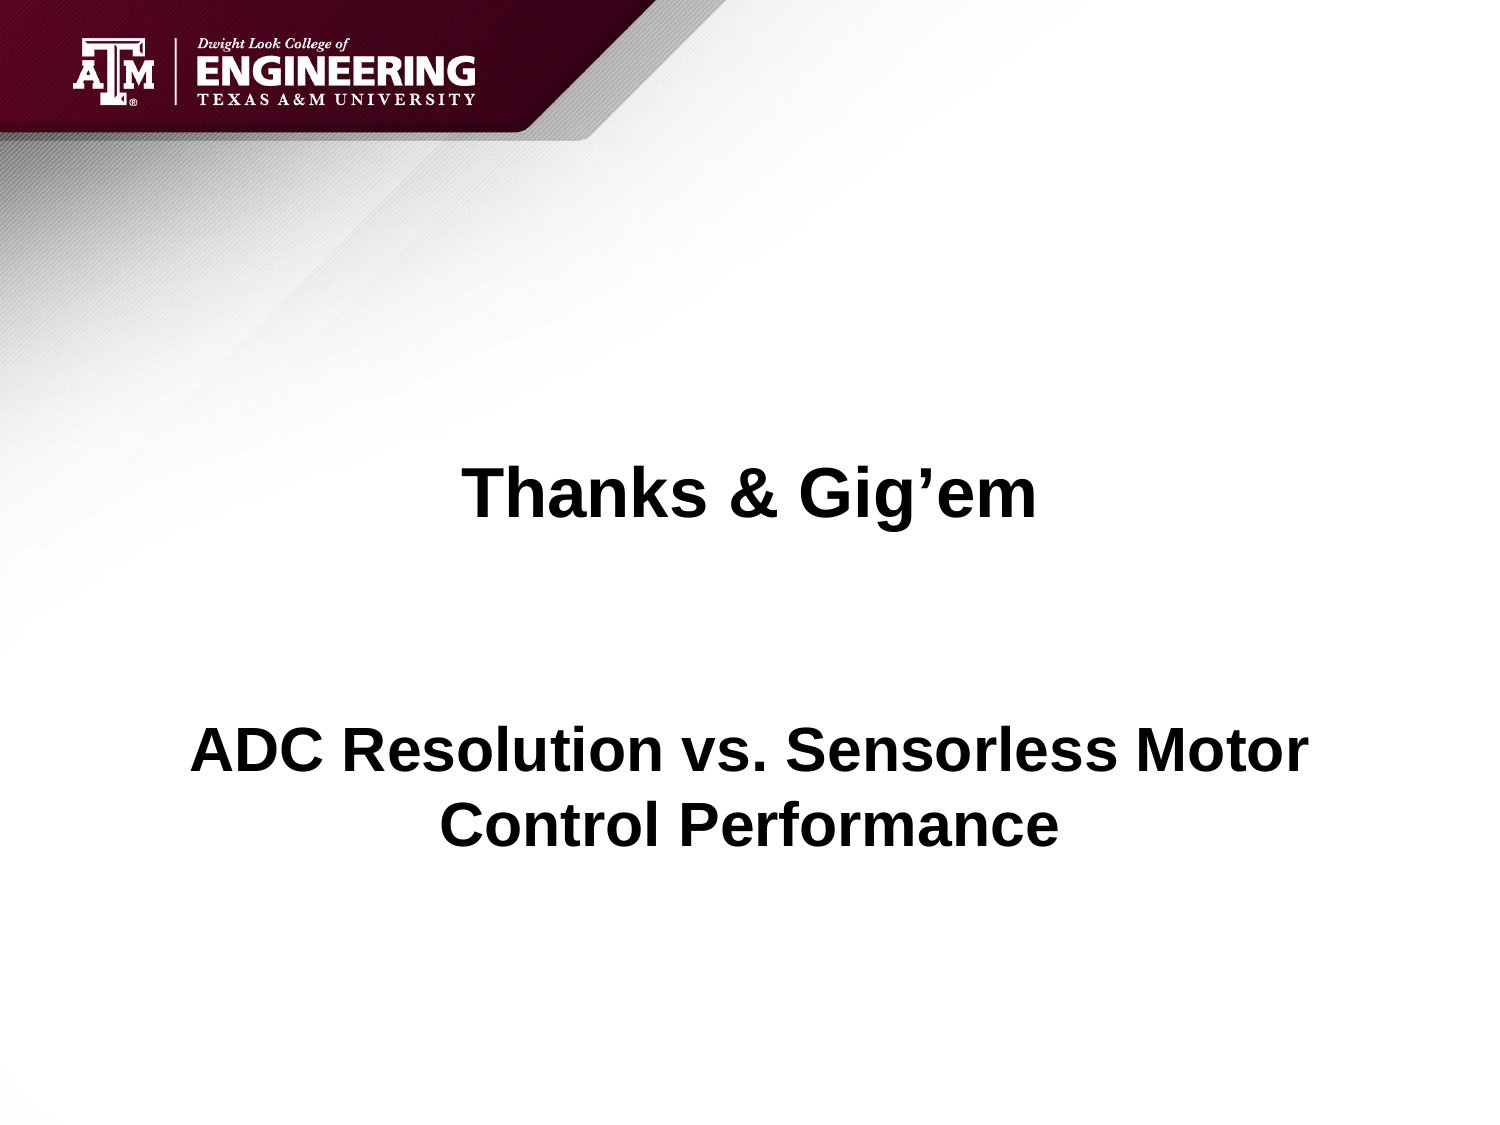

Thanks & Gig’em

ADC Resolution vs. Sensorless Motor Control Performance